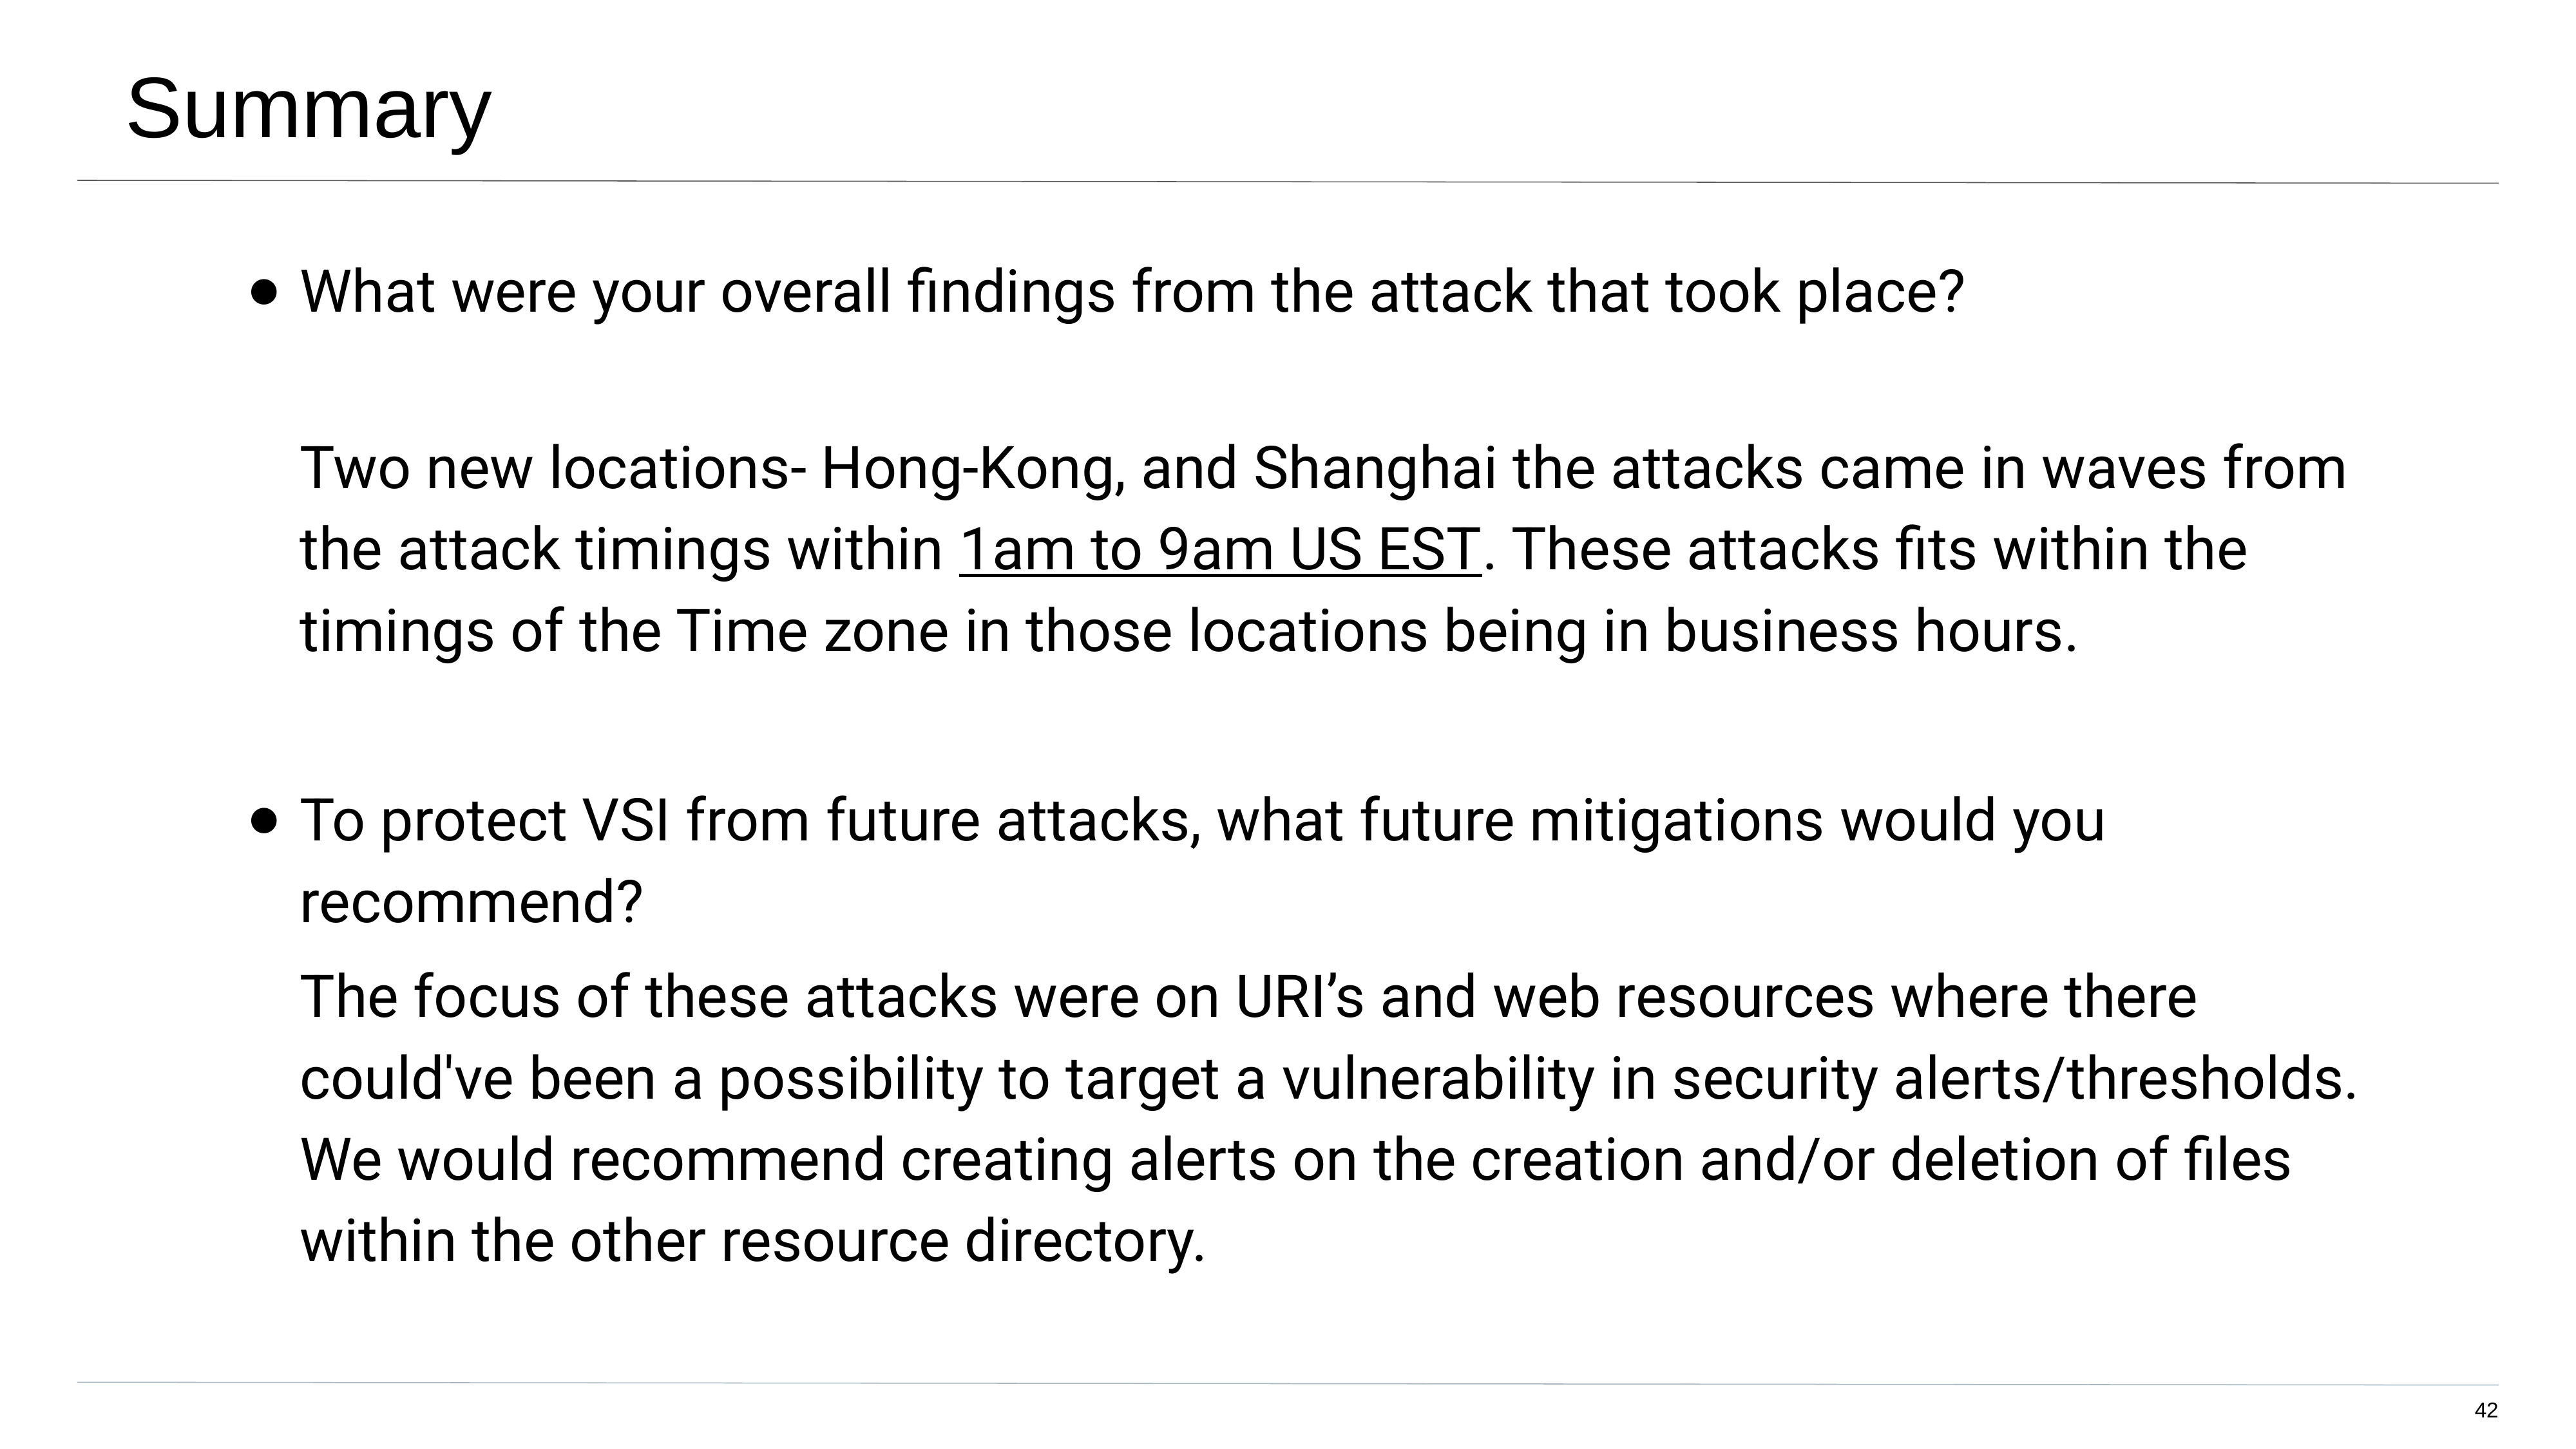

# Summary
What were your overall findings from the attack that took place?

Two new locations- Hong-Kong, and Shanghai the attacks came in waves from the attack timings within 1am to 9am US EST. These attacks fits within the timings of the Time zone in those locations being in business hours.

To protect VSI from future attacks, what future mitigations would you recommend?
The focus of these attacks were on URI’s and web resources where there could've been a possibility to target a vulnerability in security alerts/thresholds. We would recommend creating alerts on the creation and/or deletion of files within the other resource directory.
42